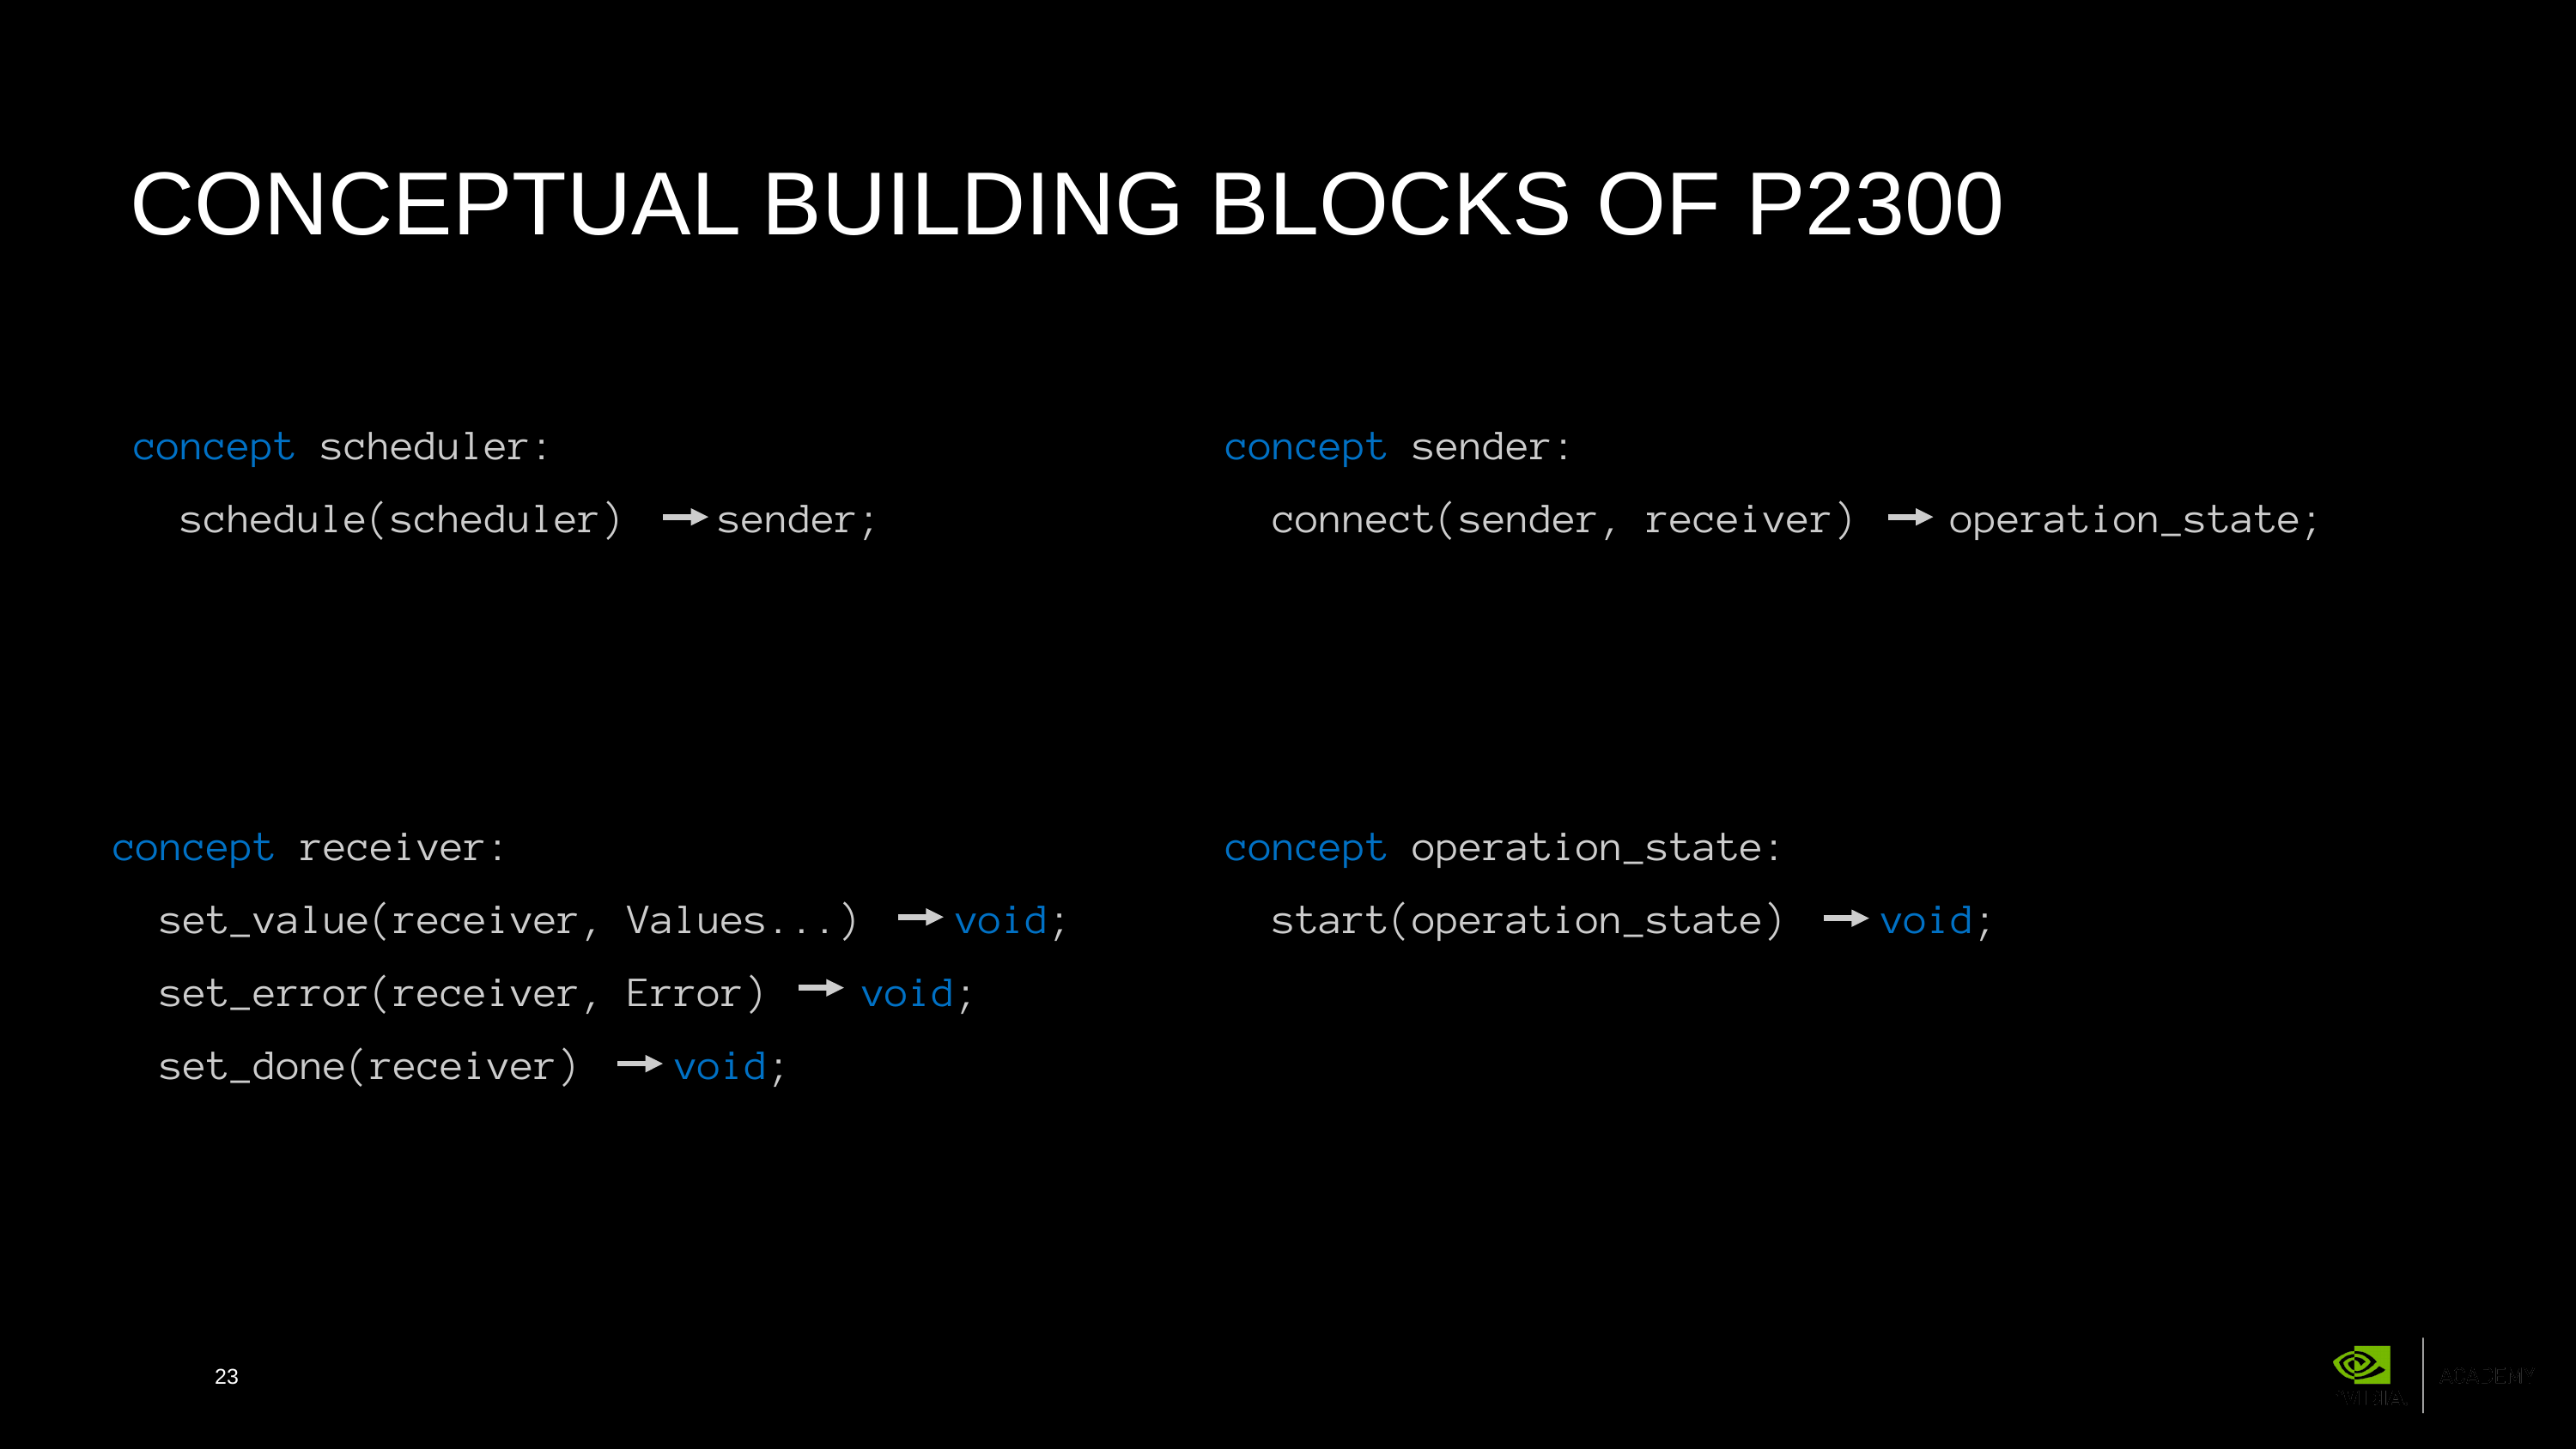

# Conceptual building blocks of P2300
concept sender:
  connect(sender, receiver)    operation_state;
concept scheduler:
  schedule(scheduler)    sender;
concept receiver:
  set_value(receiver, Values...)    void;
  set_error(receiver, Error)    void;
  set_done(receiver)    void;
concept operation_state:
  start(operation_state)    void;
23